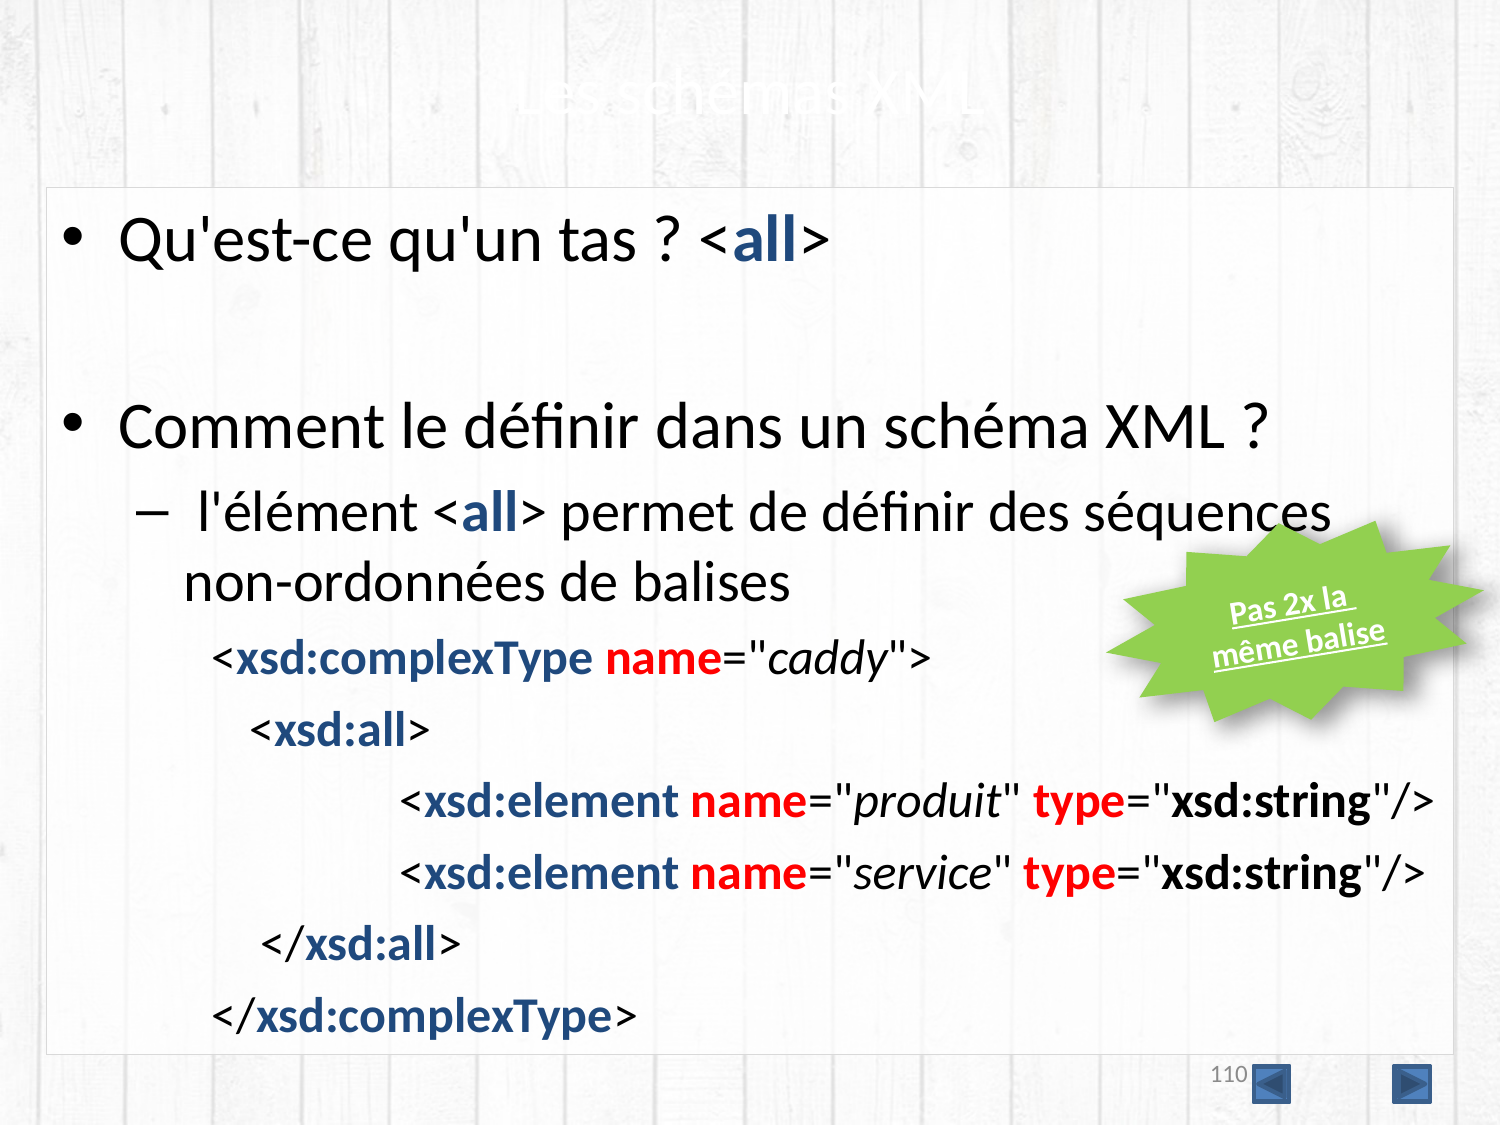

# Les schémas XML
Qu'est-ce qu'un tas ? <all>

Comment le définir dans un schéma XML ?
 l'élément <all> permet de définir des séquences non-ordonnées de balises
<xsd:complexType name="caddy">
  	<xsd:all>
		<xsd:element name="produit" type="xsd:string"/>
		<xsd:element name="service" type="xsd:string"/>
	 </xsd:all>
</xsd:complexType>
Pas 2x la
même balise
110